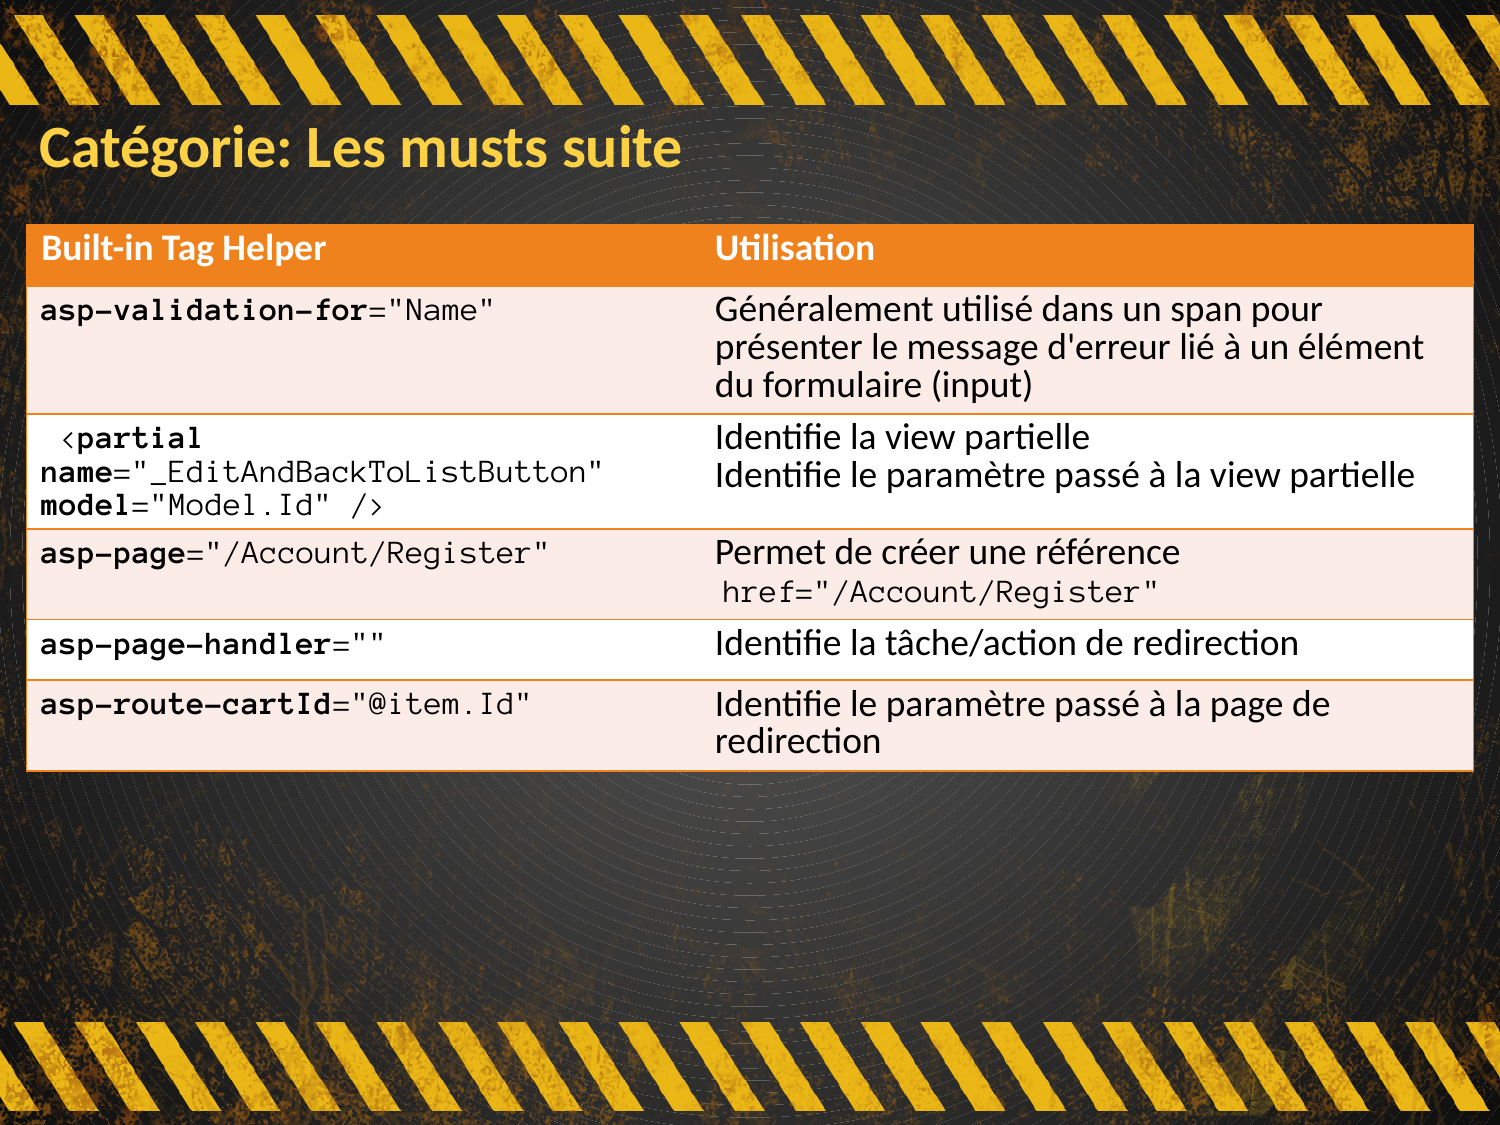

# Catégorie: Les musts suite
| Built-in Tag Helper | Utilisation |
| --- | --- |
| asp-validation-for="Name" | Généralement utilisé dans un span pour présenter le message d'erreur lié à un élément du formulaire (input) |
| <partial name="\_EditAndBackToListButton" model="Model.Id" /> | Identifie la view partielle Identifie le paramètre passé à la view partielle |
| asp-page="/Account/Register" | Permet de créer une référence href="/Account/Register" |
| asp-page-handler="" | Identifie la tâche/action de redirection |
| asp-route-cartId="@item.Id" | Identifie le paramètre passé à la page de redirection |